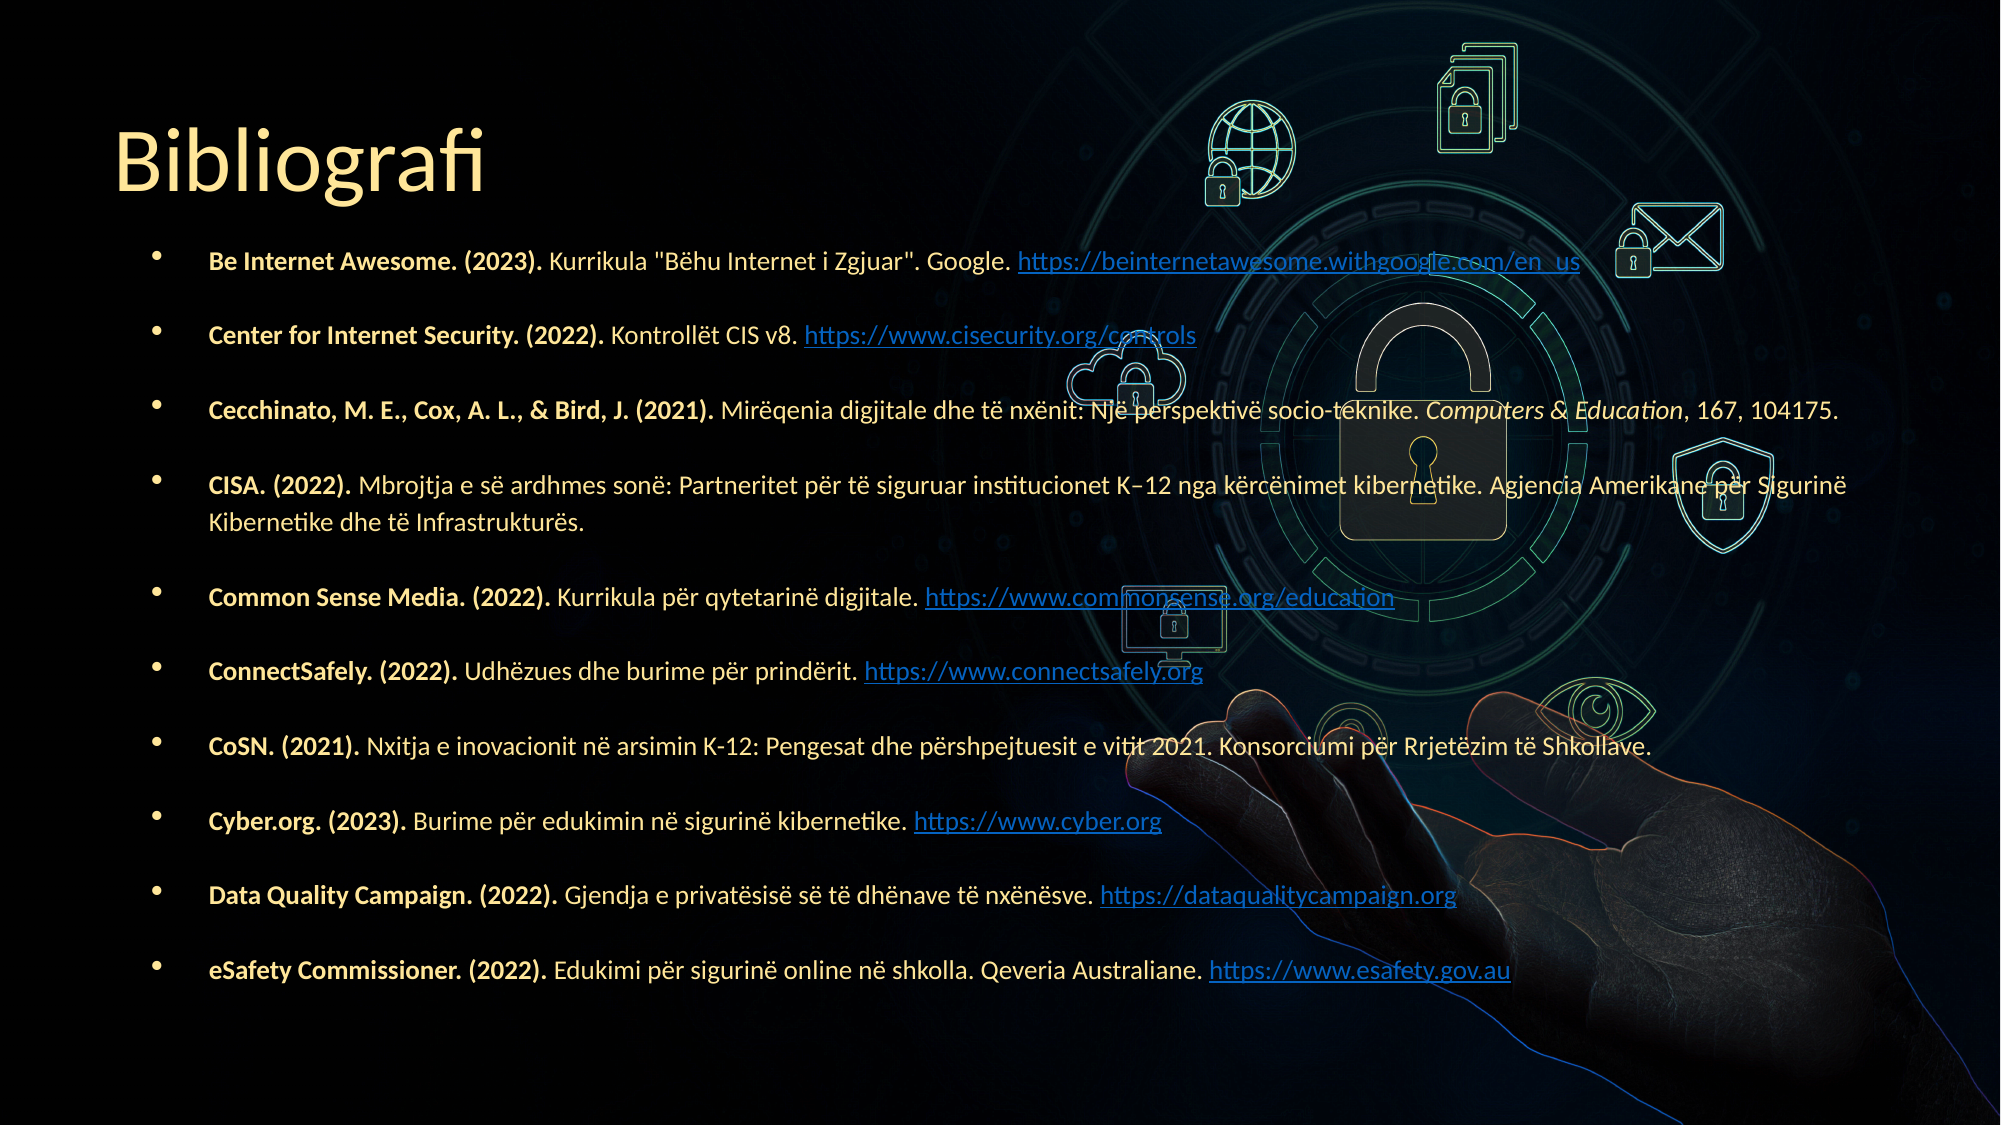

# Bibliografi
Be Internet Awesome. (2023). Kurrikula "Bëhu Internet i Zgjuar". Google. https://beinternetawesome.withgoogle.com/en_us
Center for Internet Security. (2022). Kontrollët CIS v8. https://www.cisecurity.org/controls
Cecchinato, M. E., Cox, A. L., & Bird, J. (2021). Mirëqenia digjitale dhe të nxënit: Një perspektivë socio-teknike. Computers & Education, 167, 104175.
CISA. (2022). Mbrojtja e së ardhmes sonë: Partneritet për të siguruar institucionet K–12 nga kërcënimet kibernetike. Agjencia Amerikane për Sigurinë Kibernetike dhe të Infrastrukturës.
Common Sense Media. (2022). Kurrikula për qytetarinë digjitale. https://www.commonsense.org/education
ConnectSafely. (2022). Udhëzues dhe burime për prindërit. https://www.connectsafely.org
CoSN. (2021). Nxitja e inovacionit në arsimin K-12: Pengesat dhe përshpejtuesit e vitit 2021. Konsorciumi për Rrjetëzim të Shkollave.
Cyber.org. (2023). Burime për edukimin në sigurinë kibernetike. https://www.cyber.org
Data Quality Campaign. (2022). Gjendja e privatësisë së të dhënave të nxënësve. https://dataqualitycampaign.org
eSafety Commissioner. (2022). Edukimi për sigurinë online në shkolla. Qeveria Australiane. https://www.esafety.gov.au